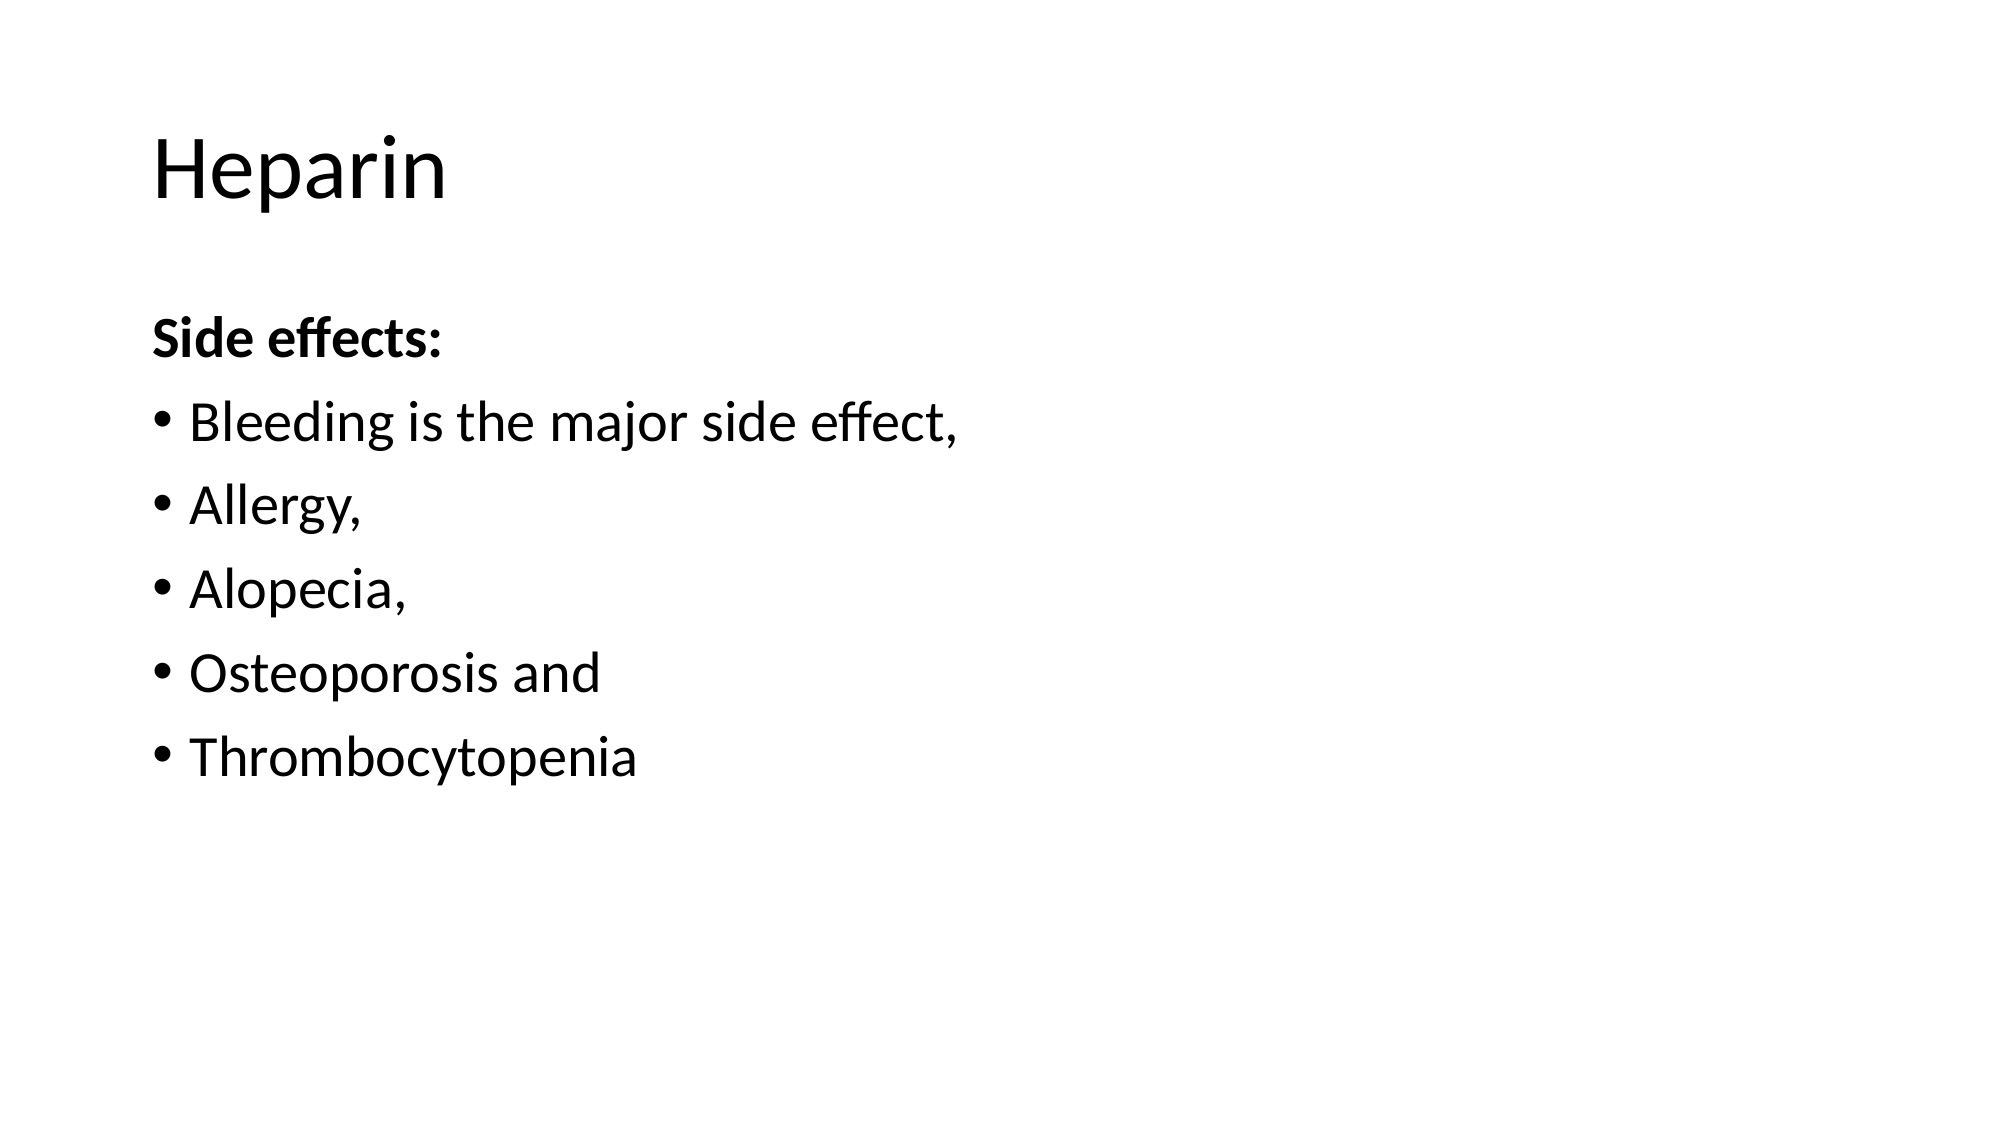

# Heparin
Side effects:
Bleeding is the major side effect,
Allergy,
Alopecia,
Osteoporosis and
Thrombocytopenia